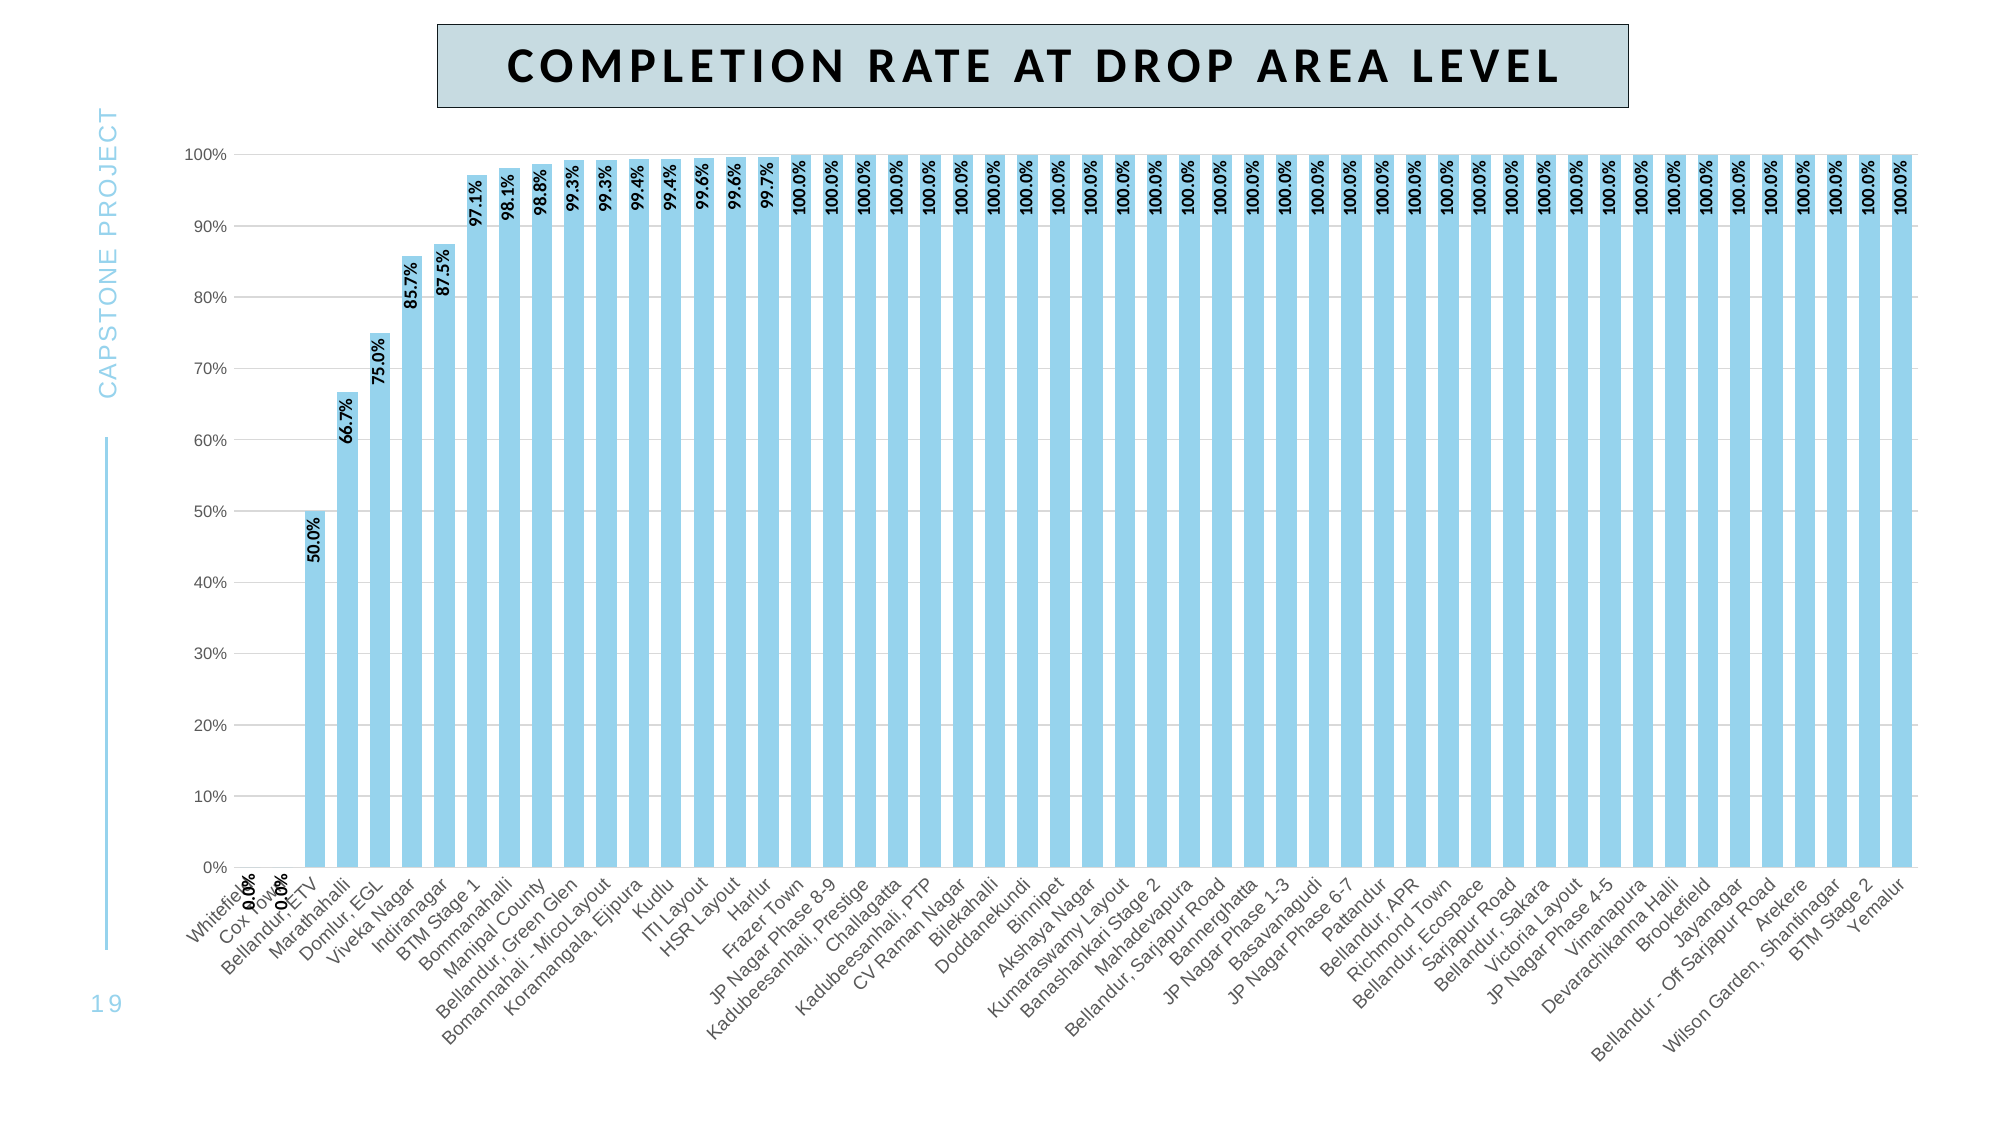

# Completion rate at drop area level

### Chart

| Category | Completion Rate |
|---|---|
| Whitefield | 0.0 |
| Cox Town | 0.0 |
| Bellandur, ETV | 0.5 |
| Marathahalli | 0.6666666666666666 |
| Domlur, EGL | 0.75 |
| Viveka Nagar | 0.8571428571428571 |
| Indiranagar | 0.875 |
| BTM Stage 1 | 0.9714285714285714 |
| Bommanahalli | 0.9807692307692307 |
| Manipal County | 0.9875 |
| Bellandur, Green Glen | 0.9925373134328358 |
| Bomannahali - MicoLayout | 0.9927404718693285 |
| Koramangala, Ejipura | 0.99375 |
| Kudlu | 0.9942084942084942 |
| ITI Layout | 0.9959452610238216 |
| HSR Layout | 0.9960401098550169 |
| Harlur | 0.9969442322383499 |
| Frazer Town | 1.0 |
| JP Nagar Phase 8-9 | 1.0 |
| Kadubeesanhali, Prestige | 1.0 |
| Challagatta | 1.0 |
| Kadubeesanhali, PTP | 1.0 |
| CV Raman Nagar | 1.0 |
| Bilekahalli | 1.0 |
| Doddanekundi | 1.0 |
| Binnipet | 1.0 |
| Akshaya Nagar | 1.0 |
| Kumaraswamy Layout | 1.0 |
| Banashankari Stage 2 | 1.0 |
| Mahadevapura | 1.0 |
| Bellandur, Sarjapur Road | 1.0 |
| Bannerghatta | 1.0 |
| JP Nagar Phase 1-3 | 1.0 |
| Basavanagudi | 1.0 |
| JP Nagar Phase 6-7 | 1.0 |
| Pattandur | 1.0 |
| Bellandur, APR | 1.0 |
| Richmond Town | 1.0 |
| Bellandur, Ecospace | 1.0 |
| Sarjapur Road | 1.0 |
| Bellandur, Sakara | 1.0 |
| Victoria Layout | 1.0 |
| JP Nagar Phase 4-5 | 1.0 |
| Vimanapura | 1.0 |
| Devarachikanna Halli | 1.0 |
| Brookefield | 1.0 |
| Jayanagar | 1.0 |
| Bellandur - Off Sarjapur Road | 1.0 |
| Arekere | 1.0 |
| Wilson Garden, Shantinagar | 1.0 |
| BTM Stage 2 | 1.0 |
| Yemalur | 1.0 |
Capstone project
19